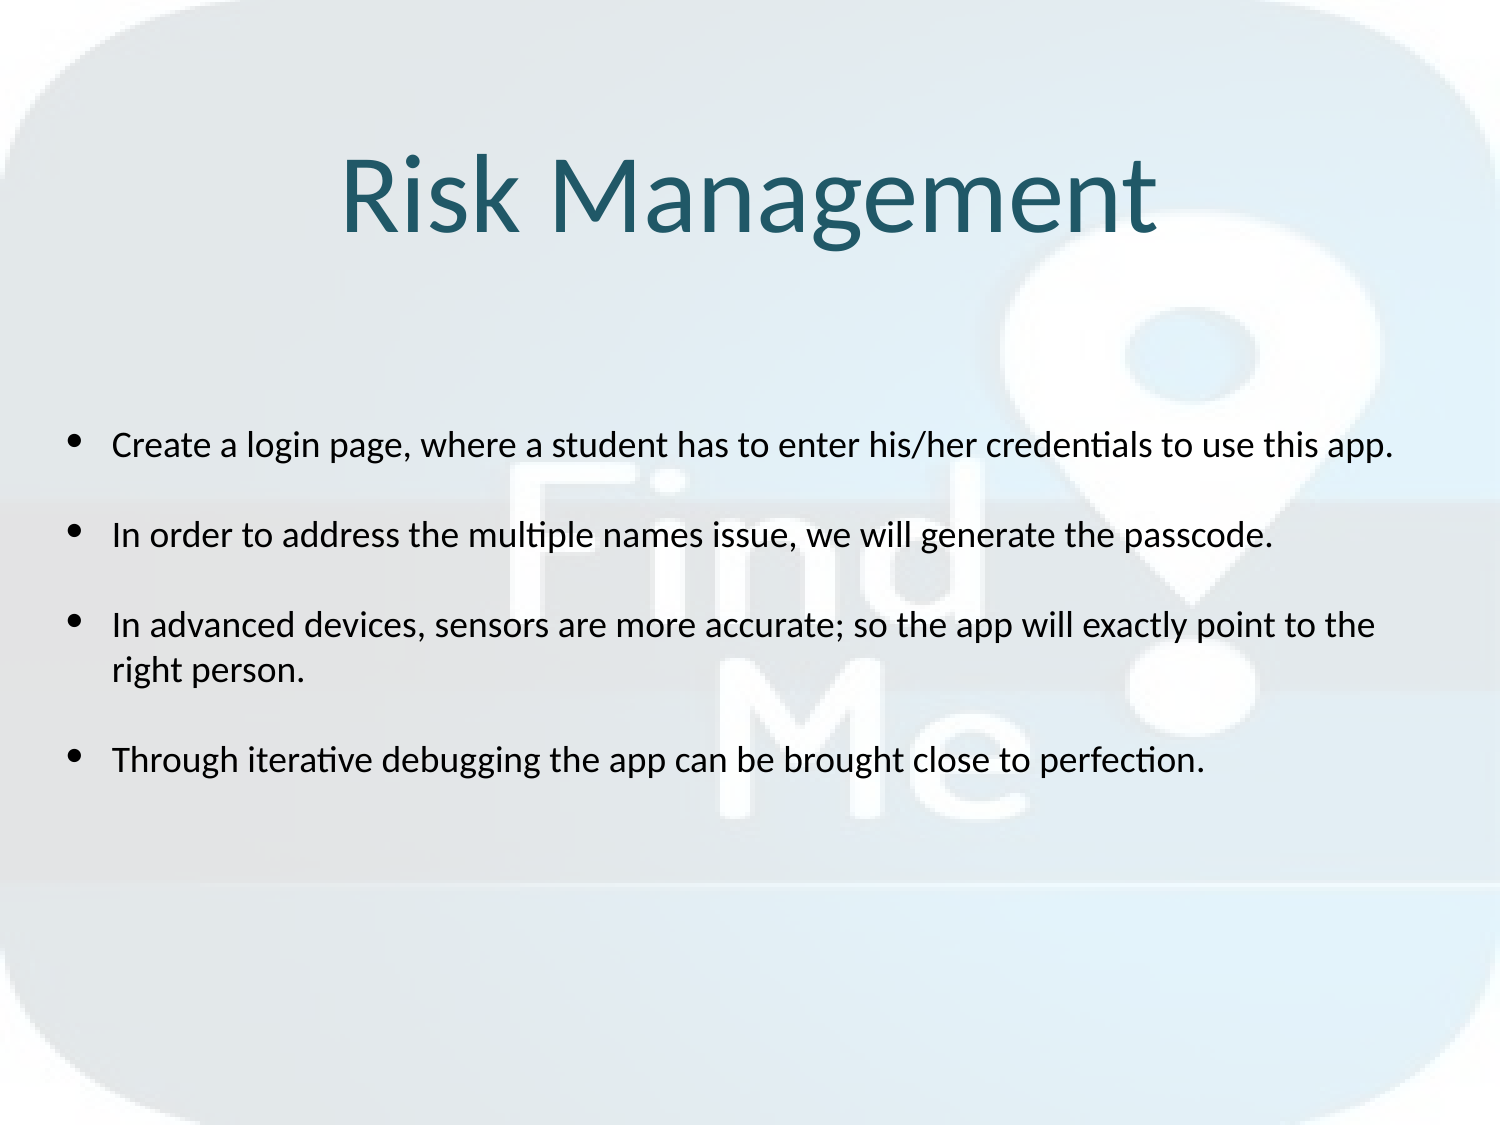

Risk Management
Create a login page, where a student has to enter his/her credentials to use this app.

In order to address the multiple names issue, we will generate the passcode.

In advanced devices, sensors are more accurate; so the app will exactly point to the right person.

Through iterative debugging the app can be brought close to perfection.